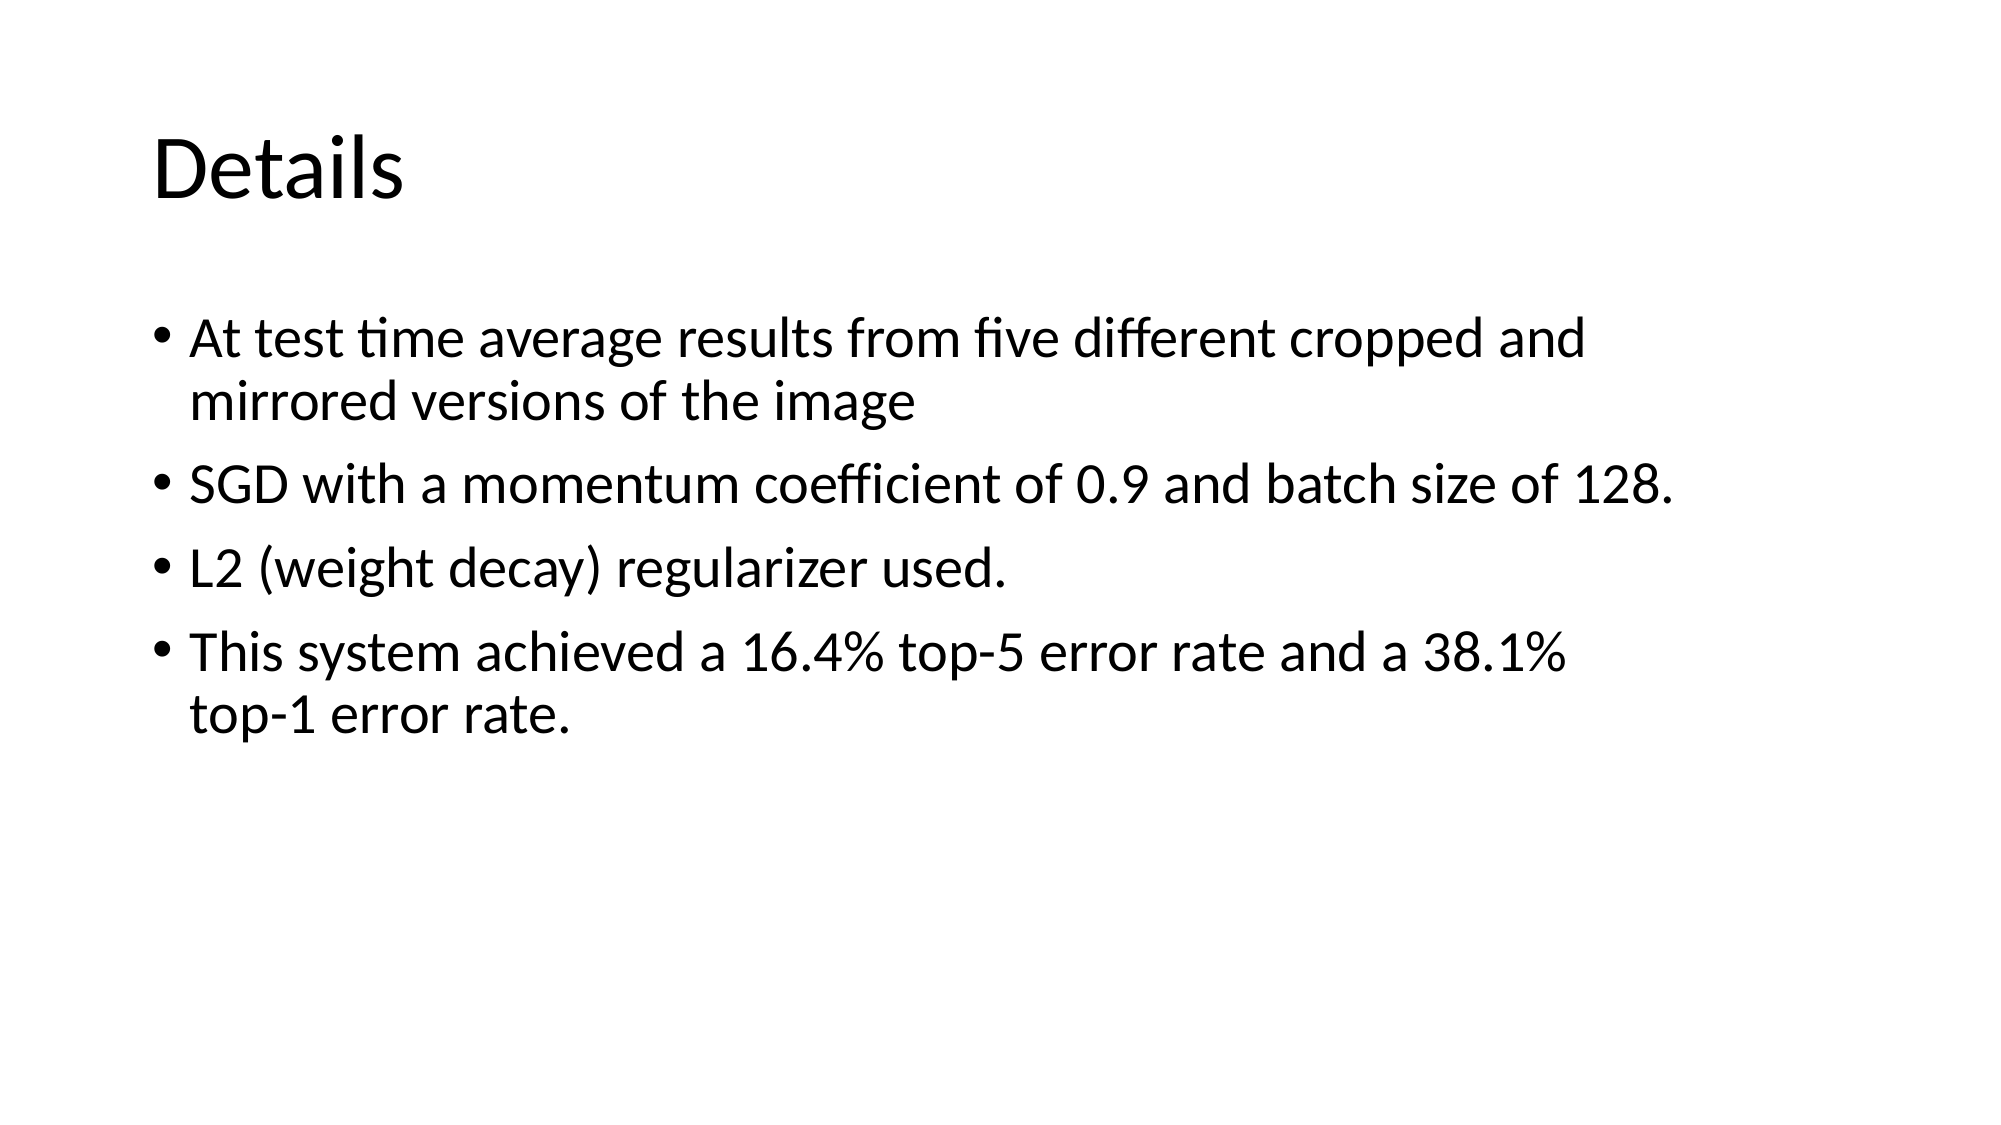

# Details
At test time average results from five different cropped and
mirrored versions of the image
SGD with a momentum coeﬀicient of 0.9 and batch size of 128.
L2 (weight decay) regularizer used.
This system achieved a 16.4% top-5 error rate and a 38.1%
top-1 error rate.